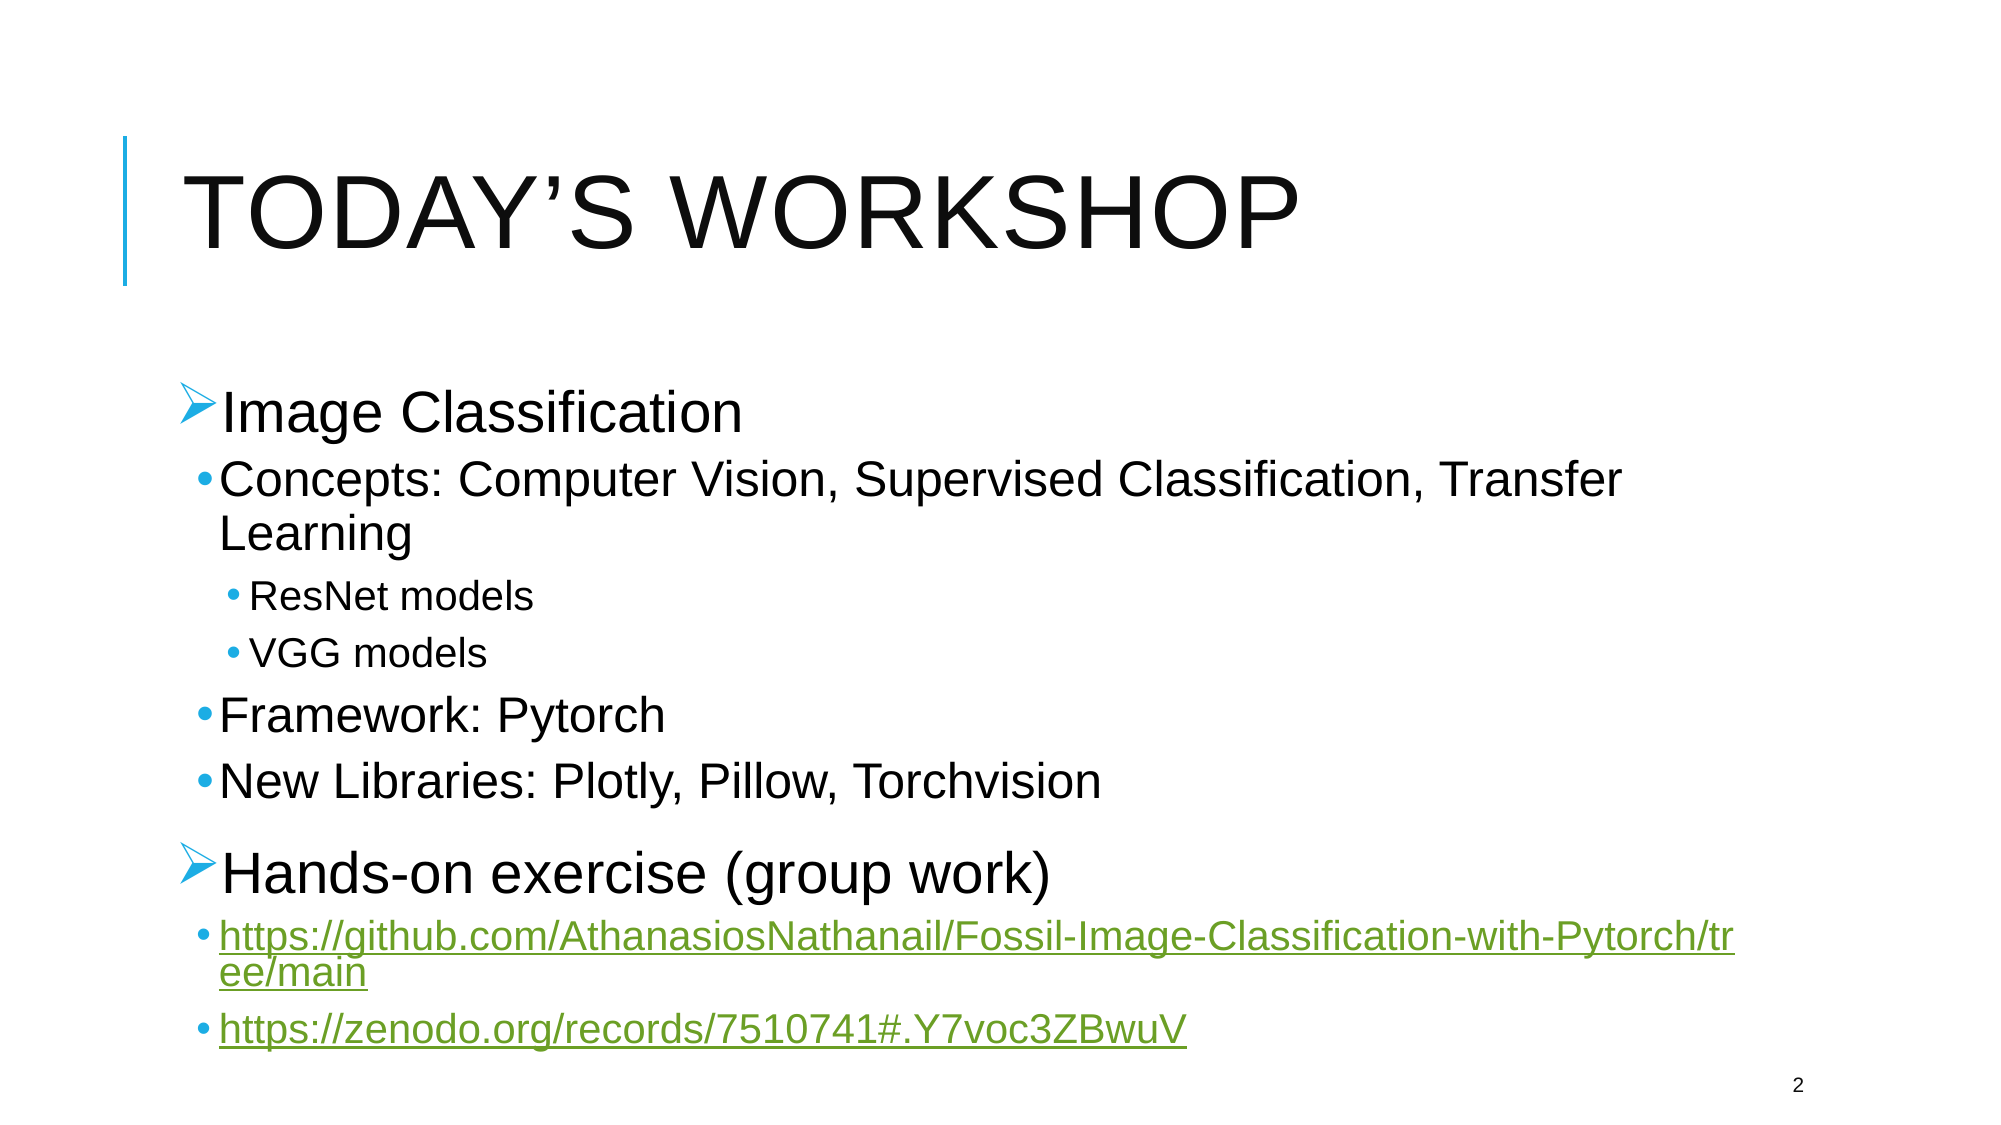

# Today’s Workshop
Image Classification
Concepts: Computer Vision, Supervised Classification, Transfer Learning
ResNet models
VGG models
Framework: Pytorch
New Libraries: Plotly, Pillow, Torchvision
Hands-on exercise (group work)
https://github.com/AthanasiosNathanail/Fossil-Image-Classification-with-Pytorch/tree/main
https://zenodo.org/records/7510741#.Y7voc3ZBwuV
2